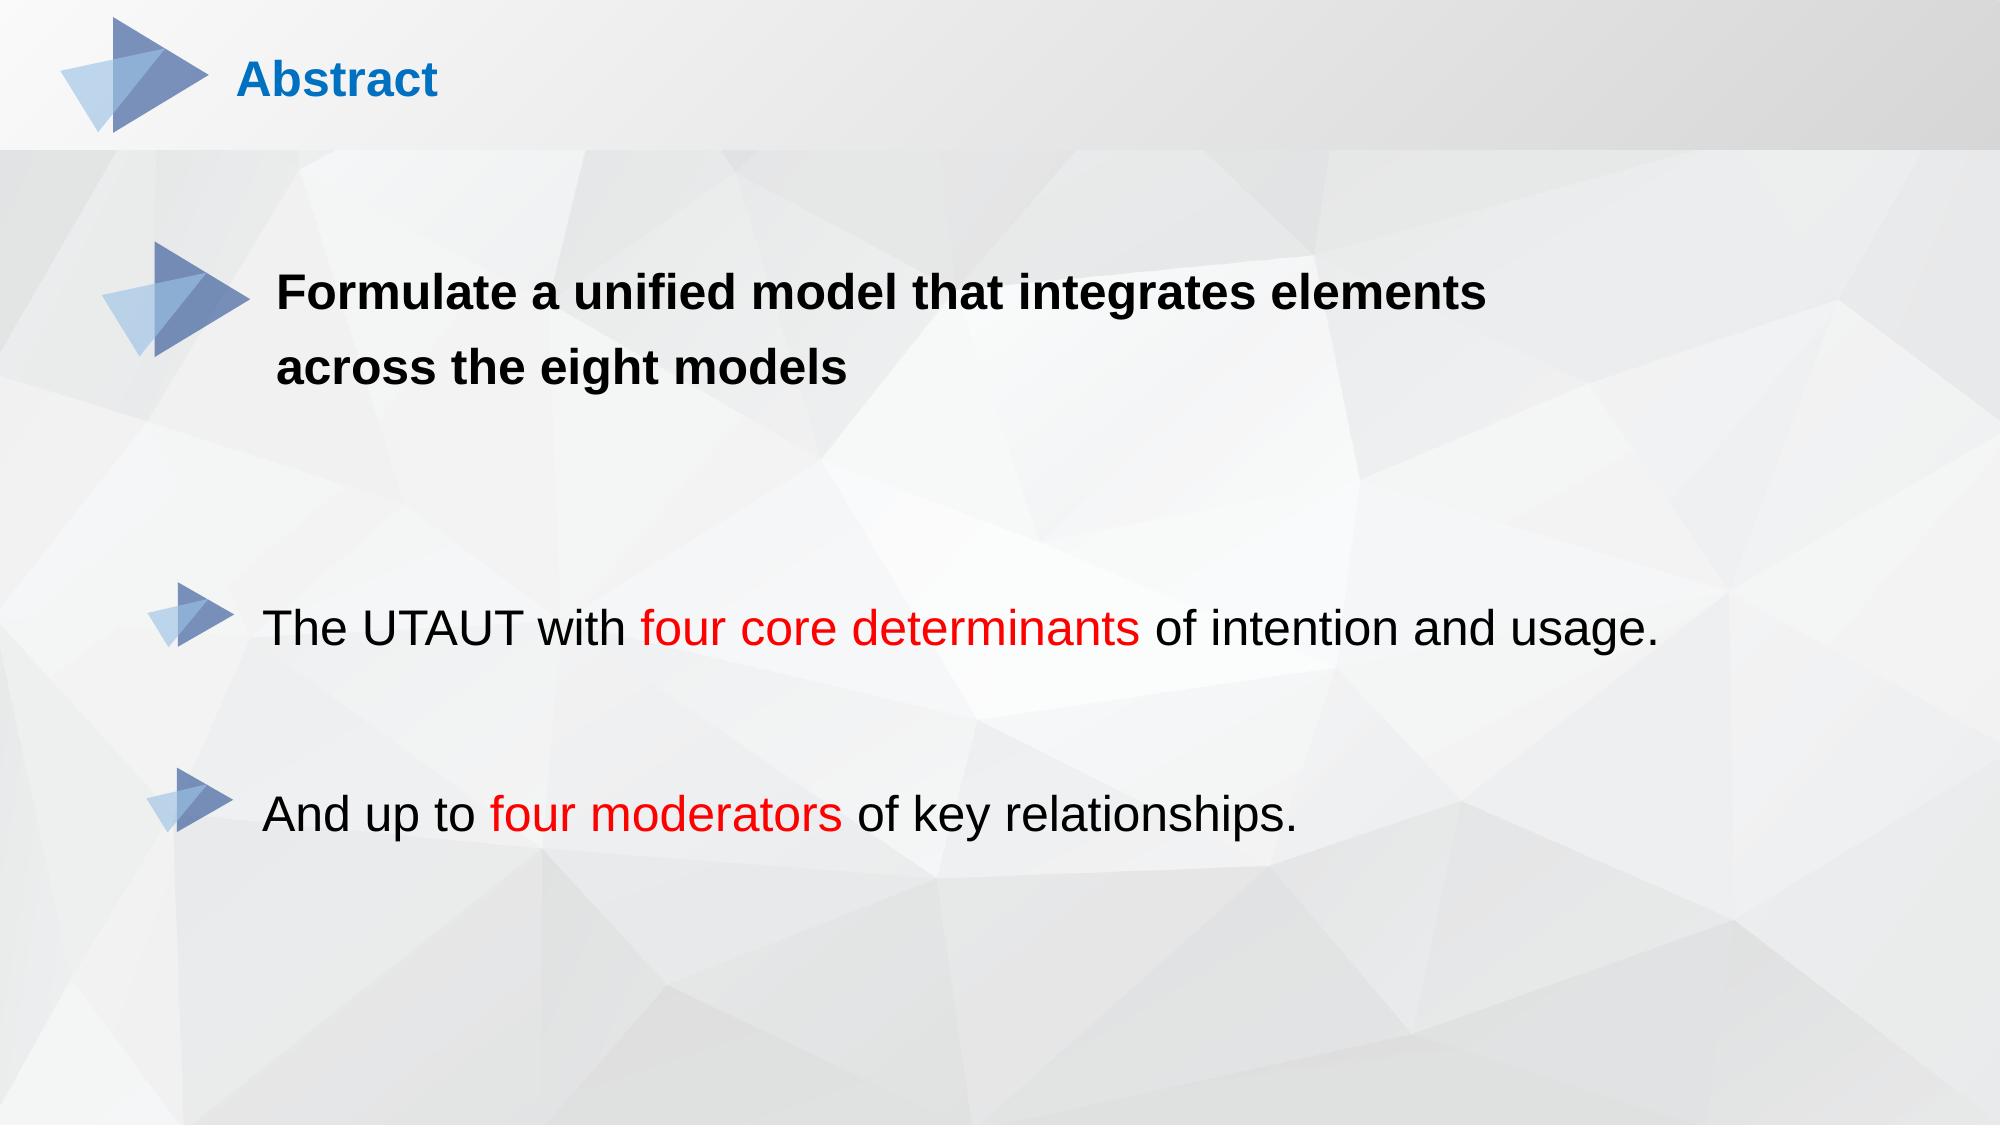

Abstract

 Formulate a unified model that integrates elements
 across the eight models

The UTAUT with four core determinants of intention and usage.

And up to four moderators of key relationships.